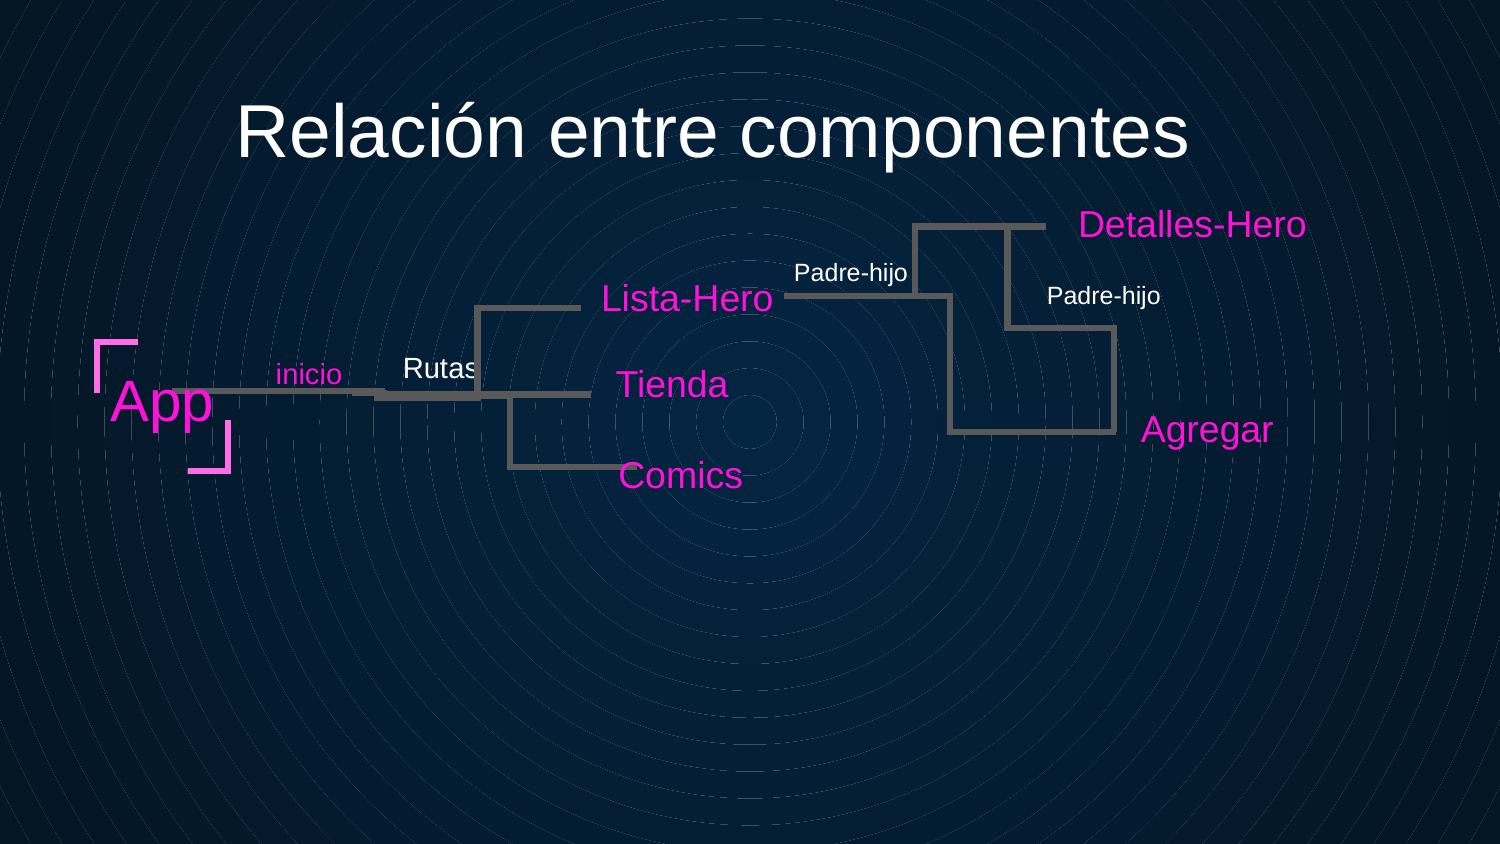

Relación entre componentes
Detalles-Hero
Padre-hijo
Padre-hijo
Lista-Hero
Rutas
inicio
Tienda
# App
Agregar
Comics